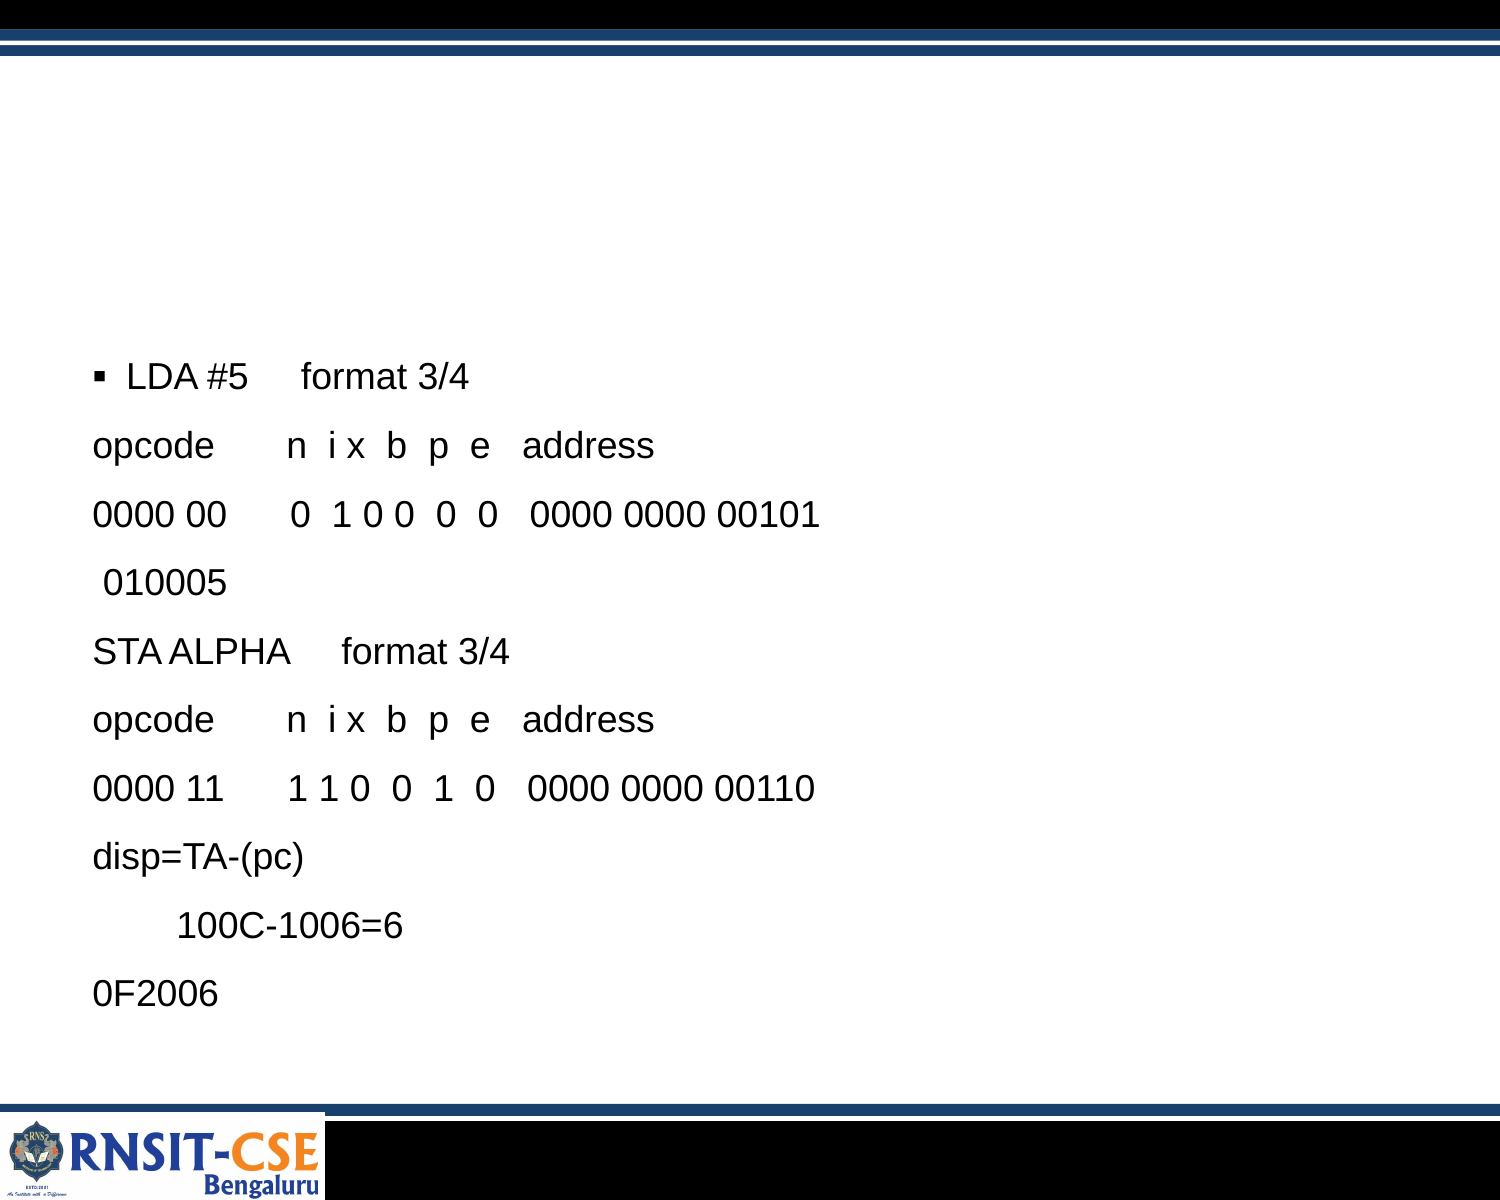

#
LDA #5     format 3/4
opcode	 n  i x  b  p  e   address
0000 00      0  1 0 0  0  0   0000 0000 00101
 010005
STA ALPHA     format 3/4
opcode	 n  i x  b  p  e   address
0000 11      1 1 0  0  1  0   0000 0000 00110
disp=TA-(pc)
        100C-1006=6
0F2006